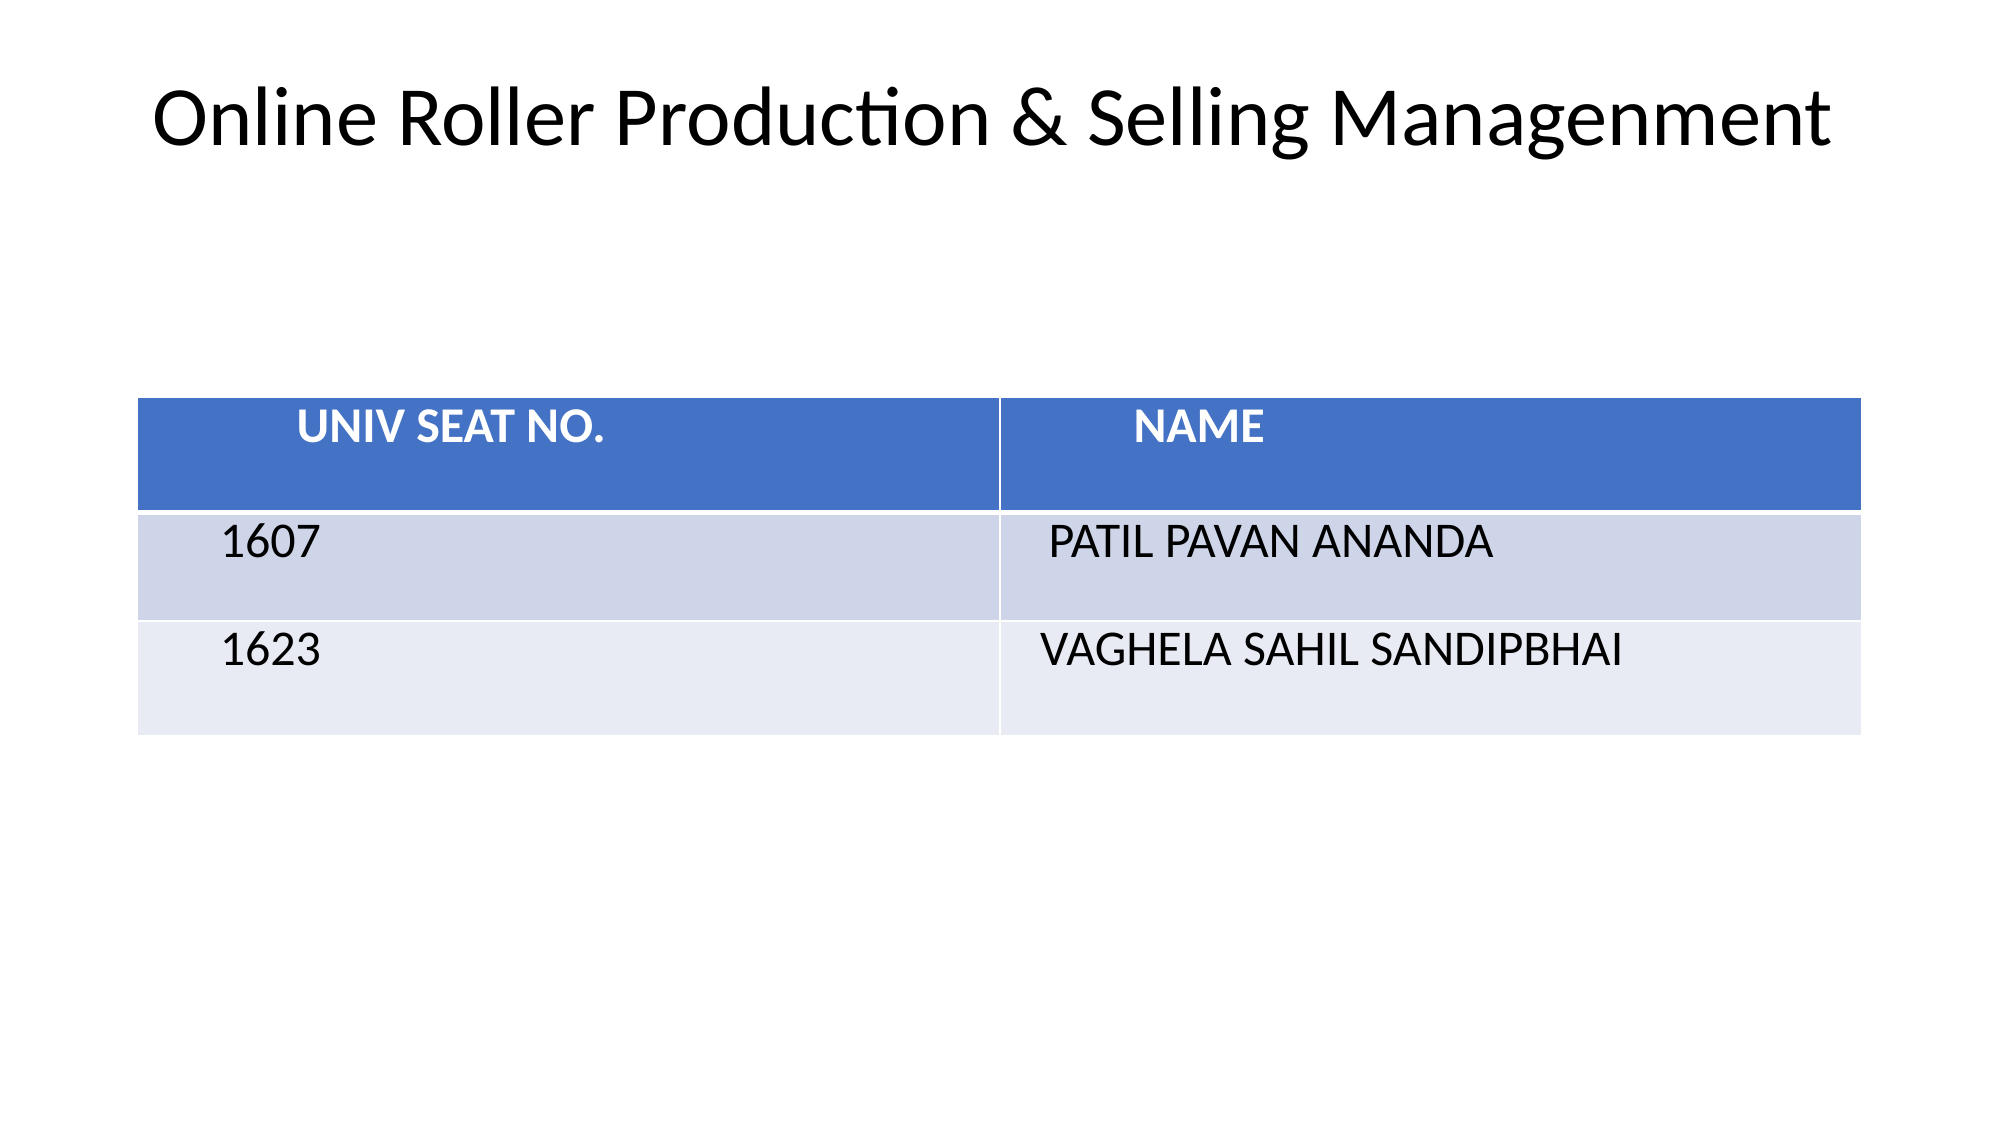

# Online Roller Production & Selling Managenment
| UNIV SEAT NO. | NAME |
| --- | --- |
| 1607 | PATIL PAVAN ANANDA |
| 1623 | VAGHELA SAHIL SANDIPBHAI |